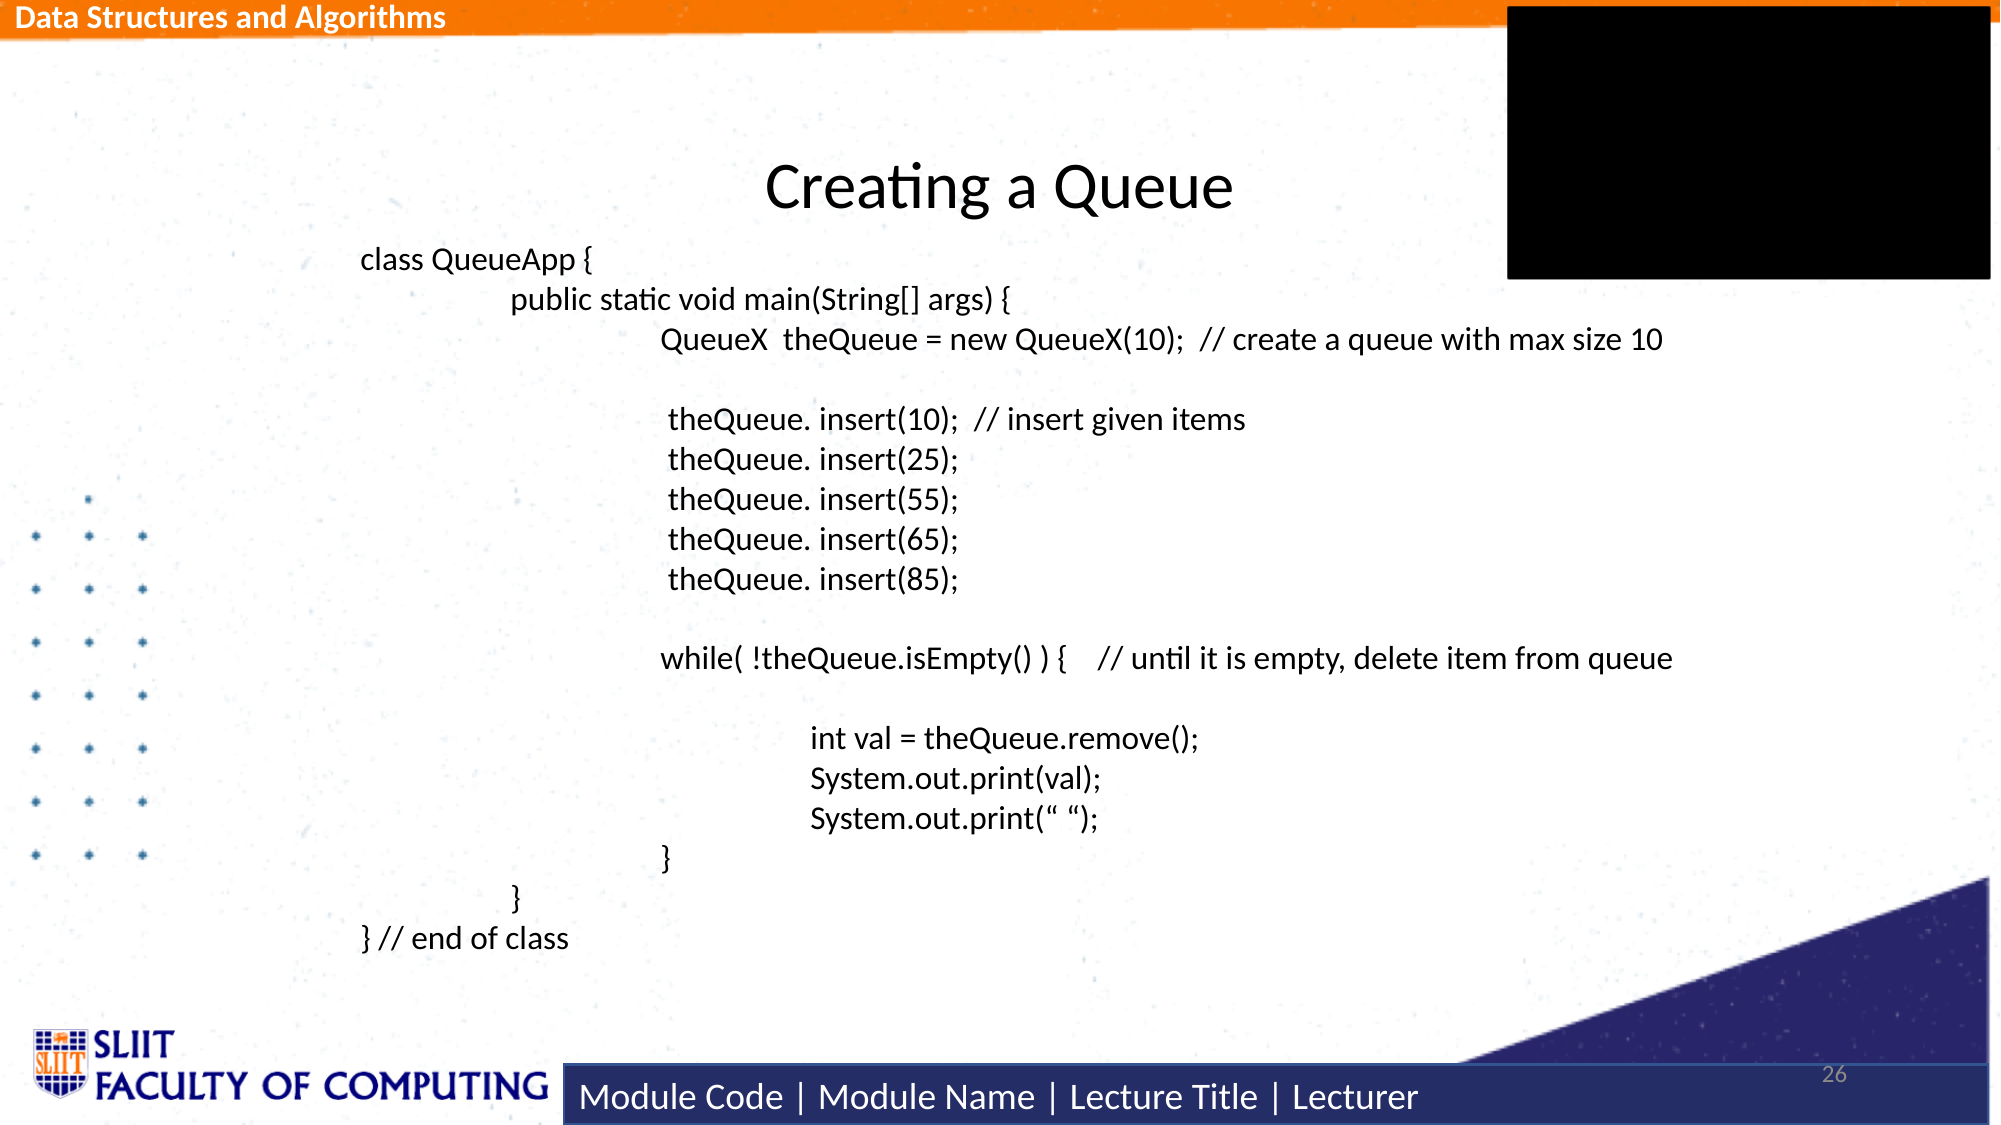

# Creating a Queue
class QueueApp {
	public static void main(String[] args) {
		QueueX  theQueue = new QueueX(10);  // create a queue with max size 10

		 theQueue. insert(10);  // insert given items
		 theQueue. insert(25);
		 theQueue. insert(55);
		 theQueue. insert(65);
		 theQueue. insert(85);

		while( !theQueue.isEmpty() ) {    // until it is empty, delete item from queue

			int val = theQueue.remove();
			System.out.print(val);
			System.out.print(“ “);
		}
	}
} // end of class

26